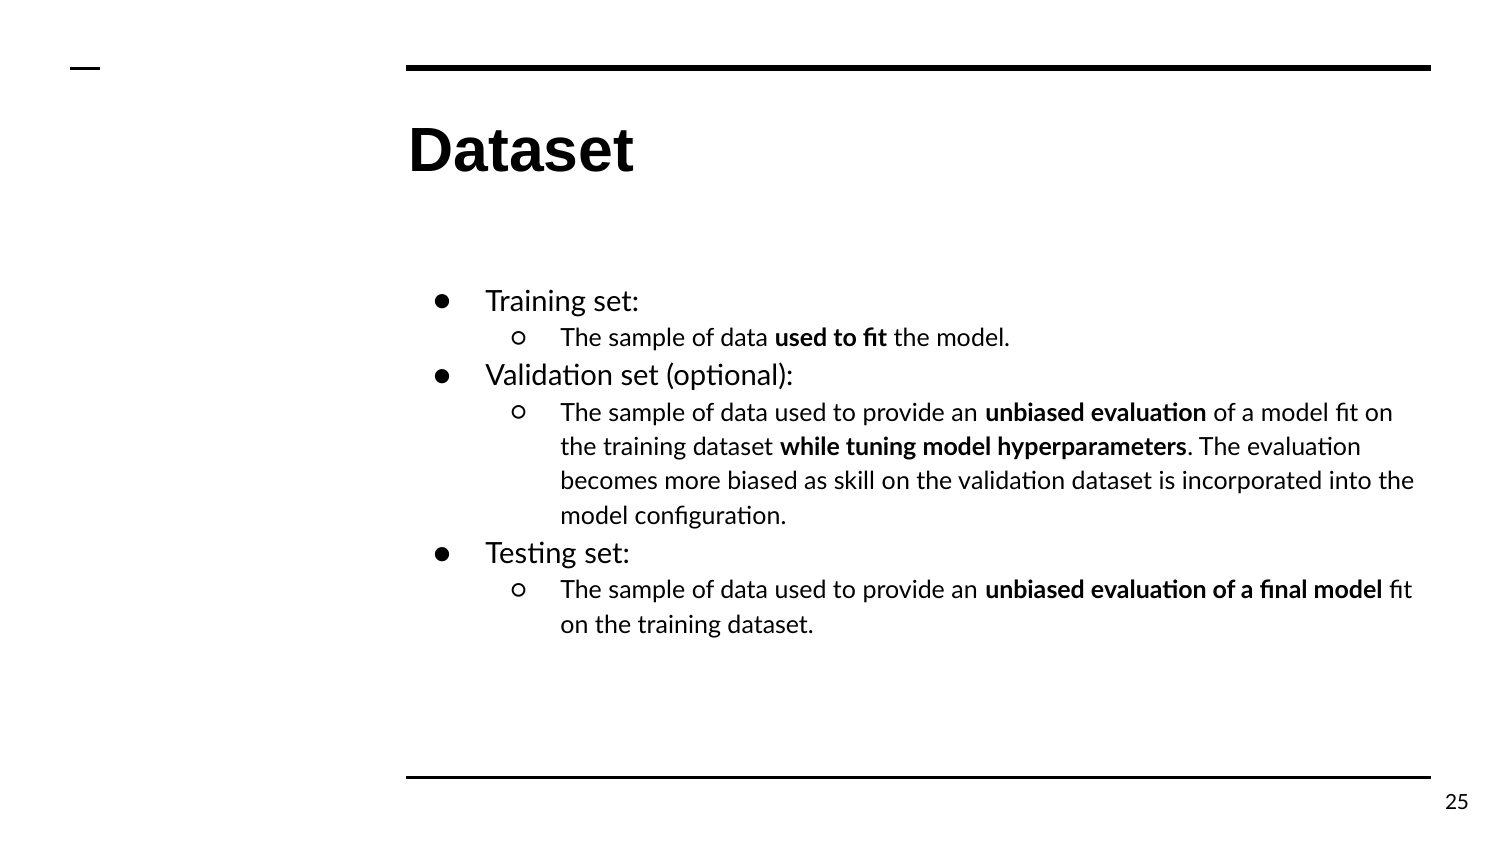

# Dataset
Training set:
The sample of data used to fit the model.
Validation set (optional):
The sample of data used to provide an unbiased evaluation of a model fit on the training dataset while tuning model hyperparameters. The evaluation becomes more biased as skill on the validation dataset is incorporated into the model configuration.
Testing set:
The sample of data used to provide an unbiased evaluation of a final model fit on the training dataset.
25